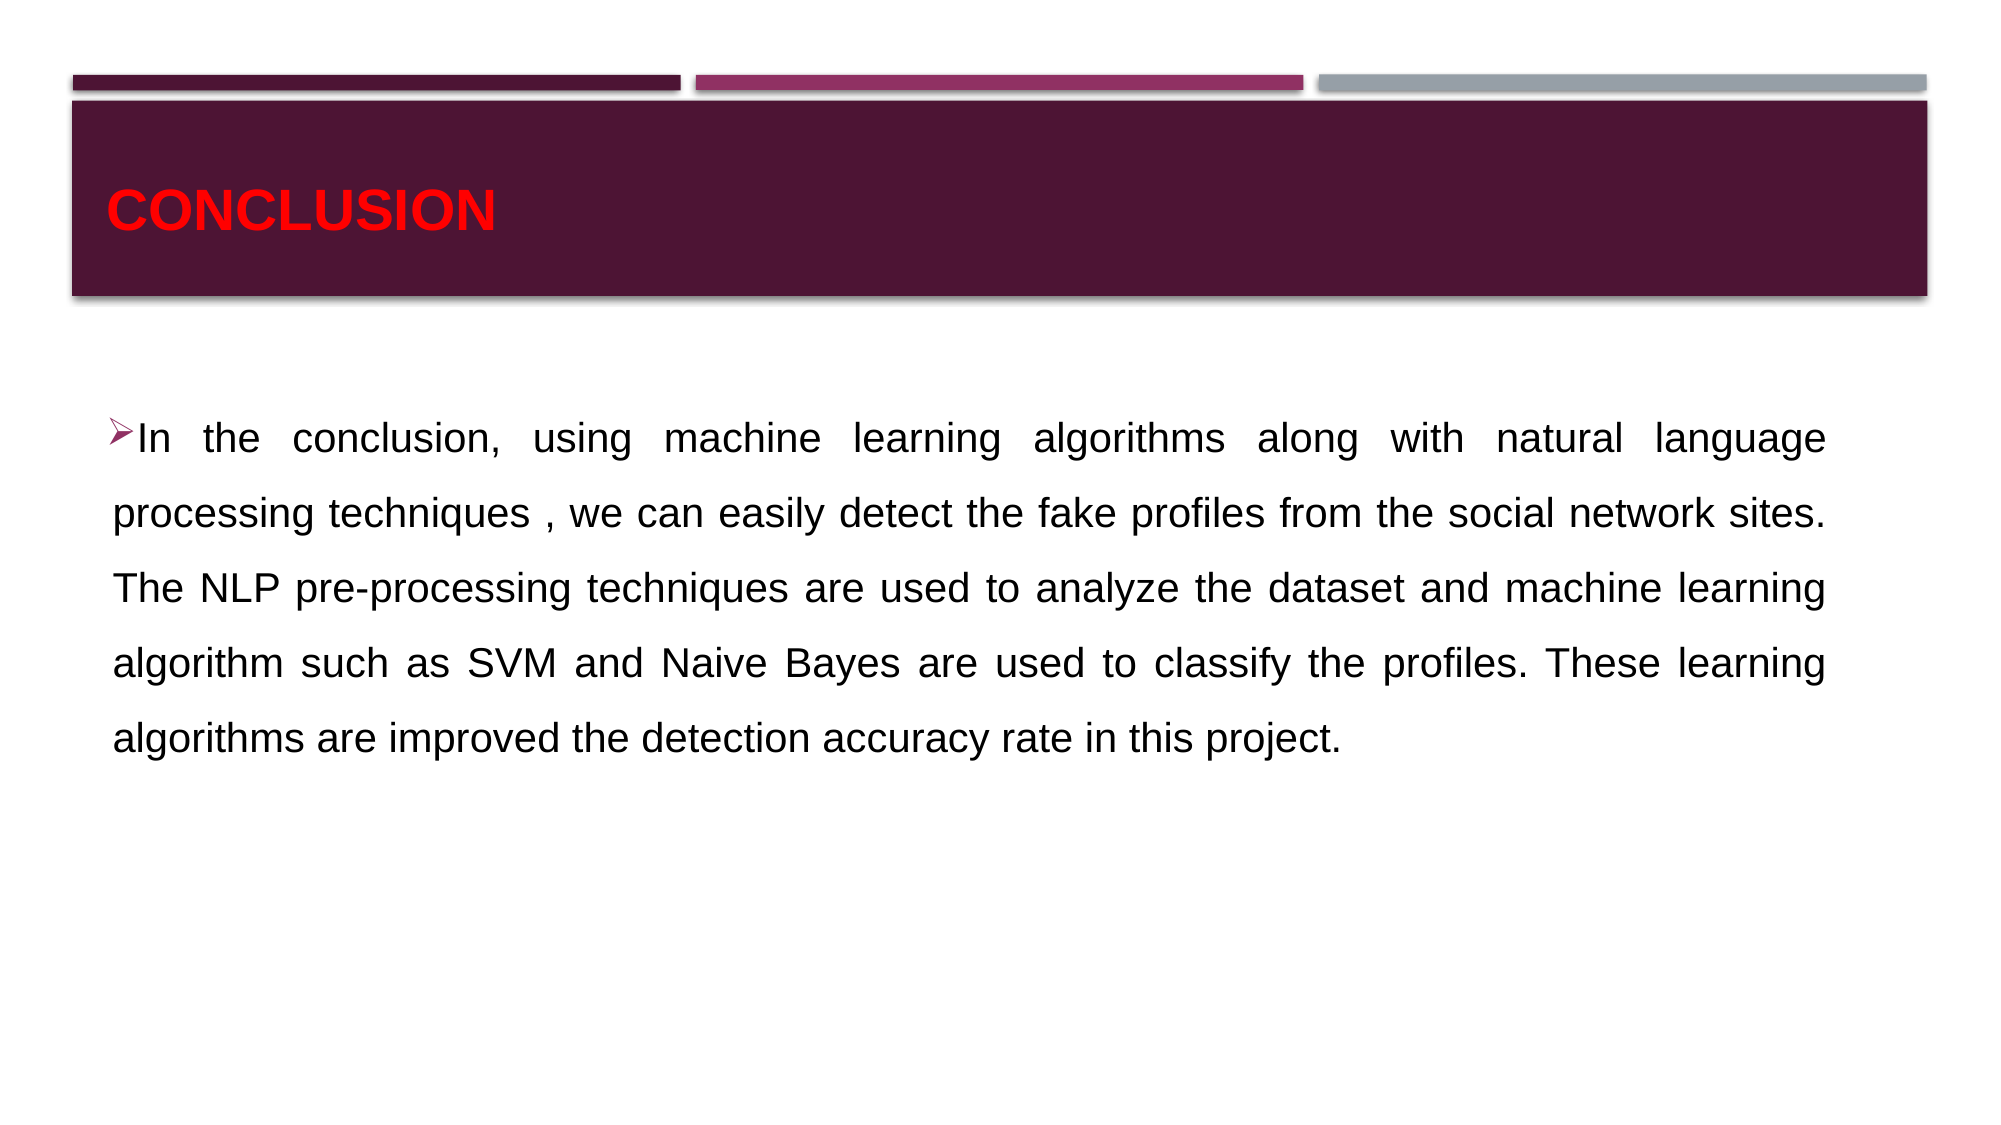

# CONCLUSION
In the conclusion, using machine learning algorithms along with natural language processing techniques , we can easily detect the fake profiles from the social network sites. The NLP pre-processing techniques are used to analyze the dataset and machine learning algorithm such as SVM and Naive Bayes are used to classify the profiles. These learning algorithms are improved the detection accuracy rate in this project.